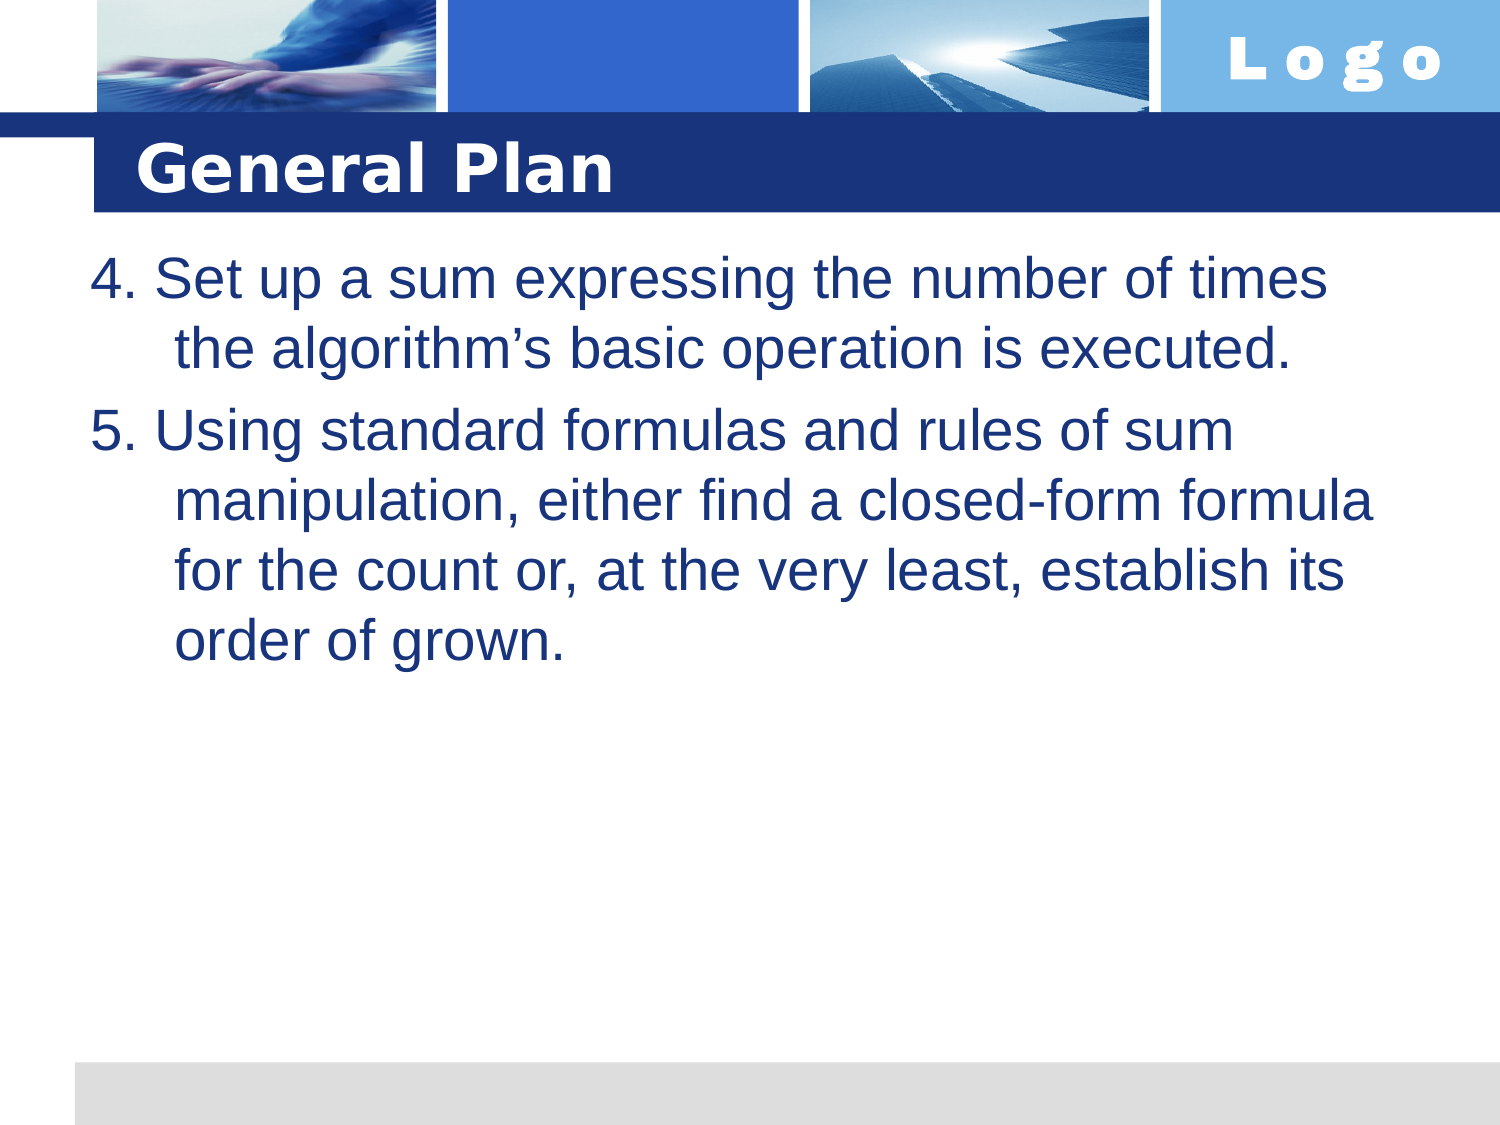

# General Plan
4. Set up a sum expressing the number of times the algorithm’s basic operation is executed.
5. Using standard formulas and rules of sum manipulation, either find a closed-form formula for the count or, at the very least, establish its order of grown.
58